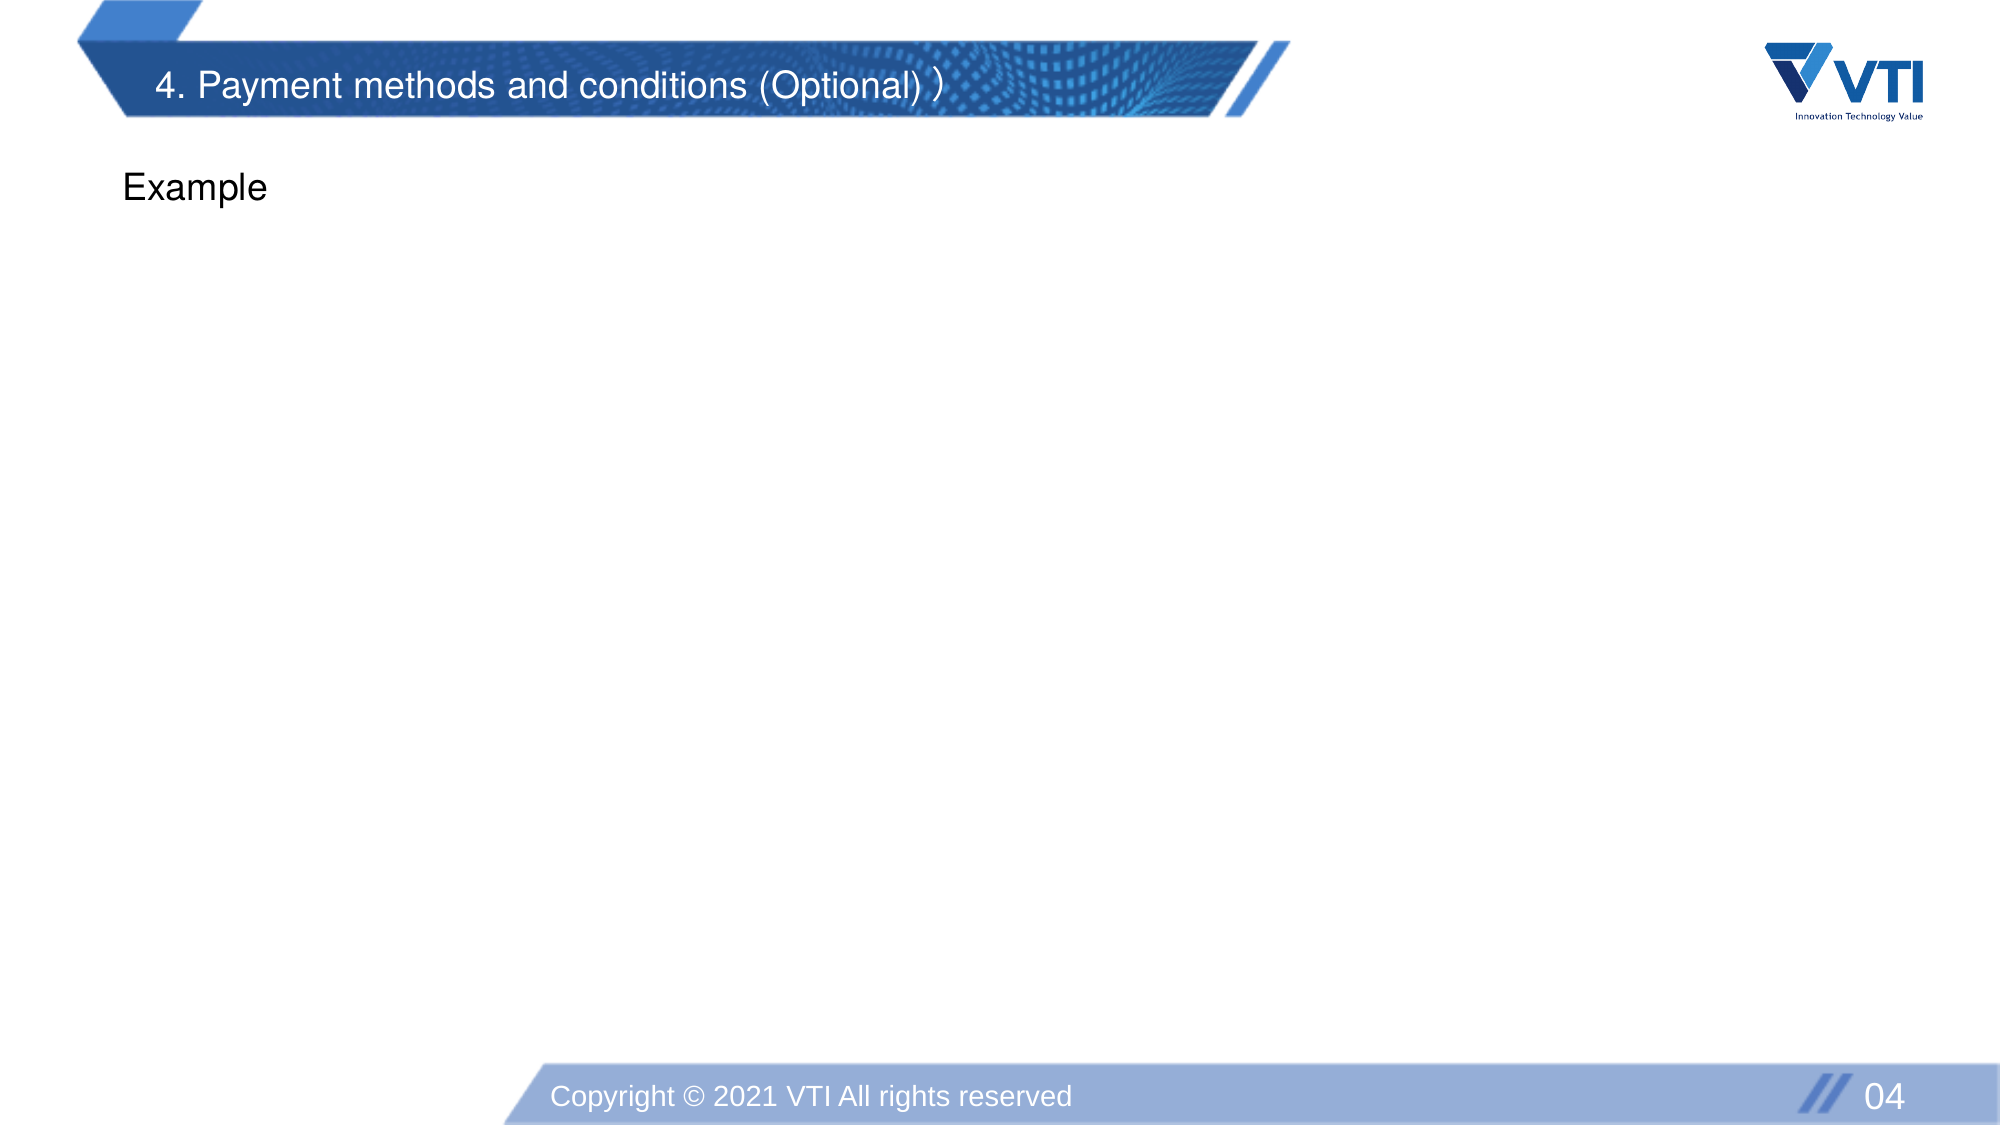

4. Payment methods and conditions (Optional)）
Example
04
Copyright © 2021 VTI All rights reserved